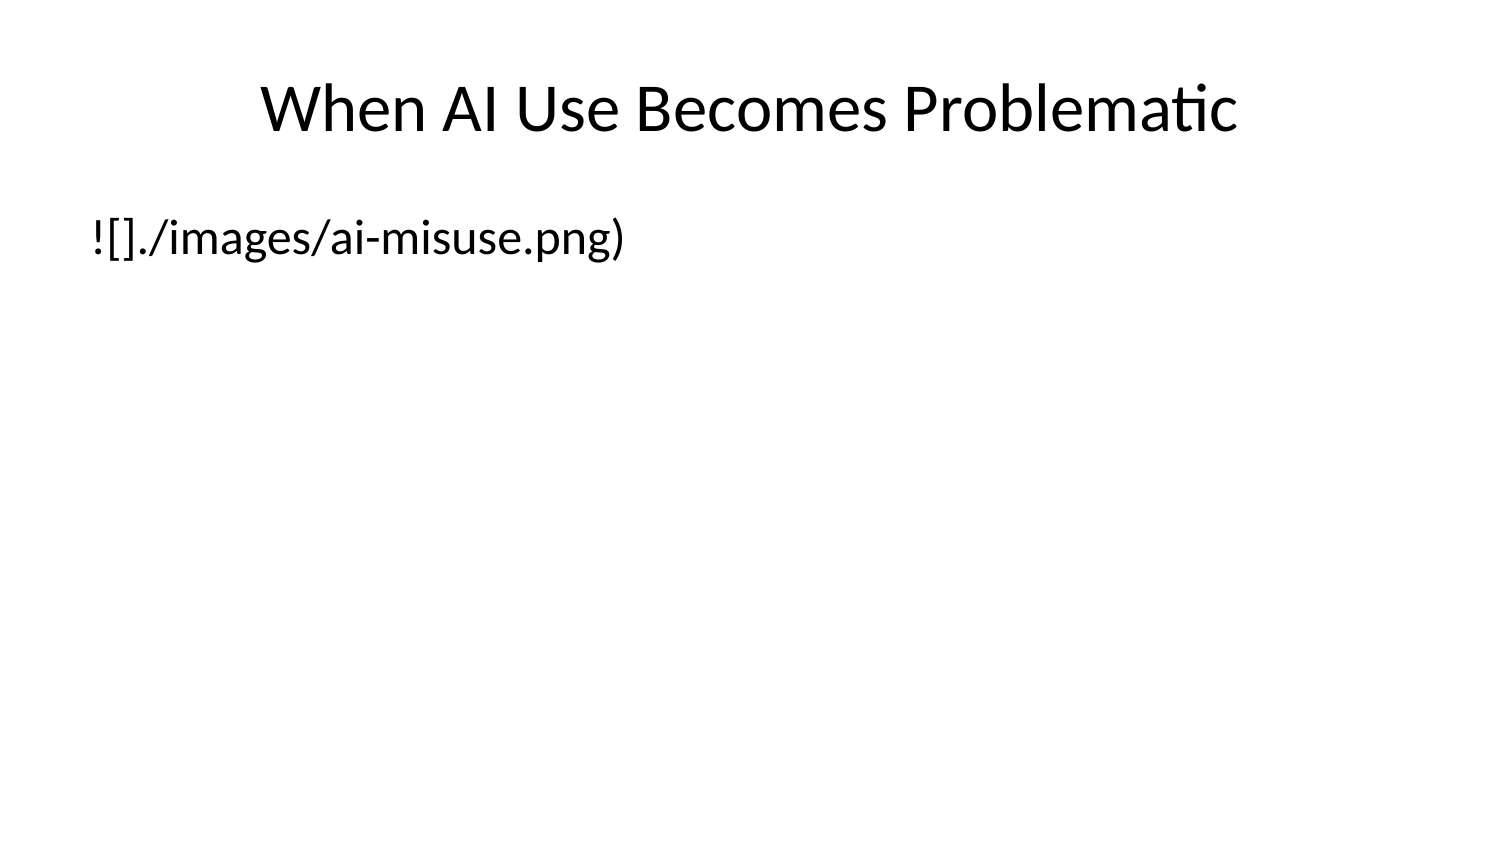

# When AI Use Becomes Problematic
![]./images/ai-misuse.png)